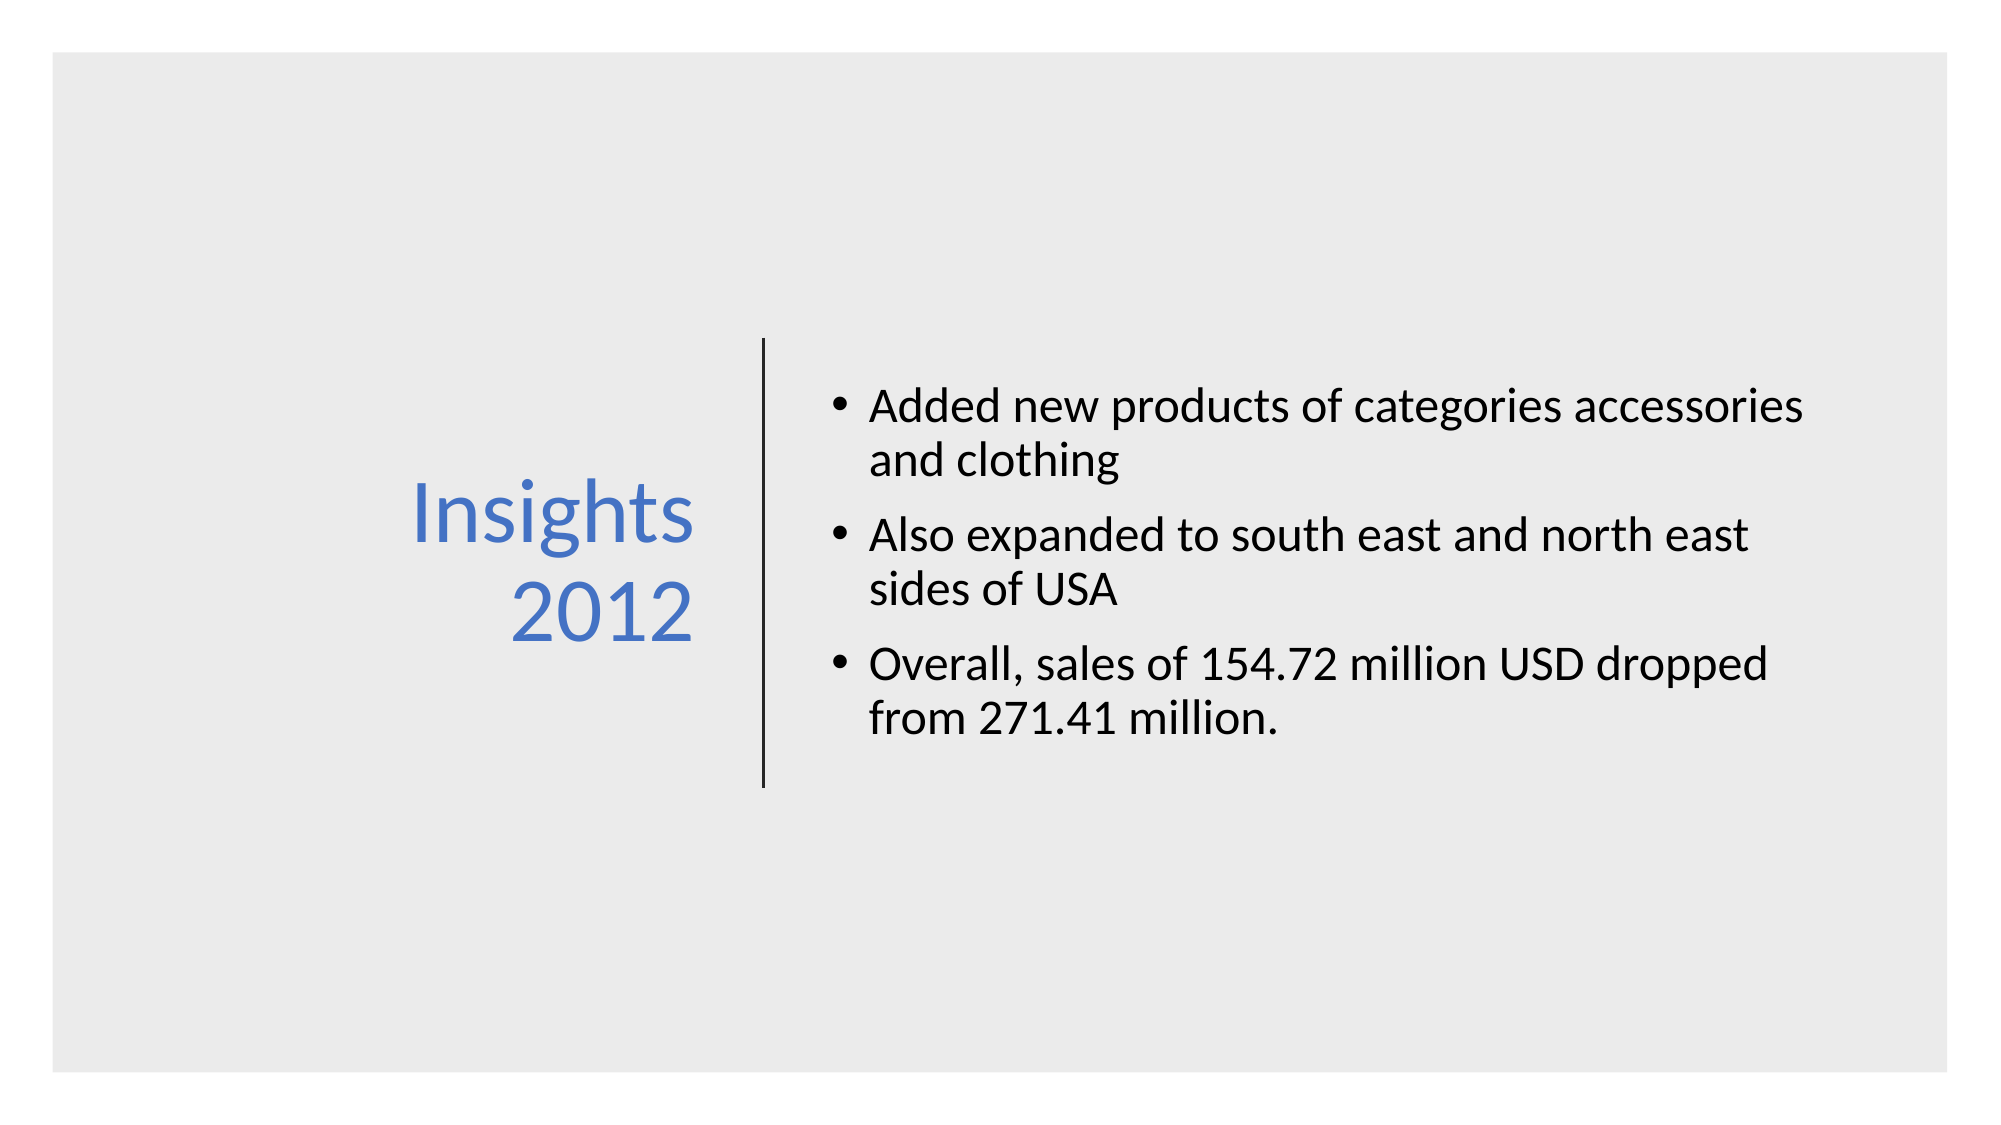

# Insights 2012
Added new products of categories accessories and clothing
Also expanded to south east and north east sides of USA
Overall, sales of 154.72 million USD dropped from 271.41 million.